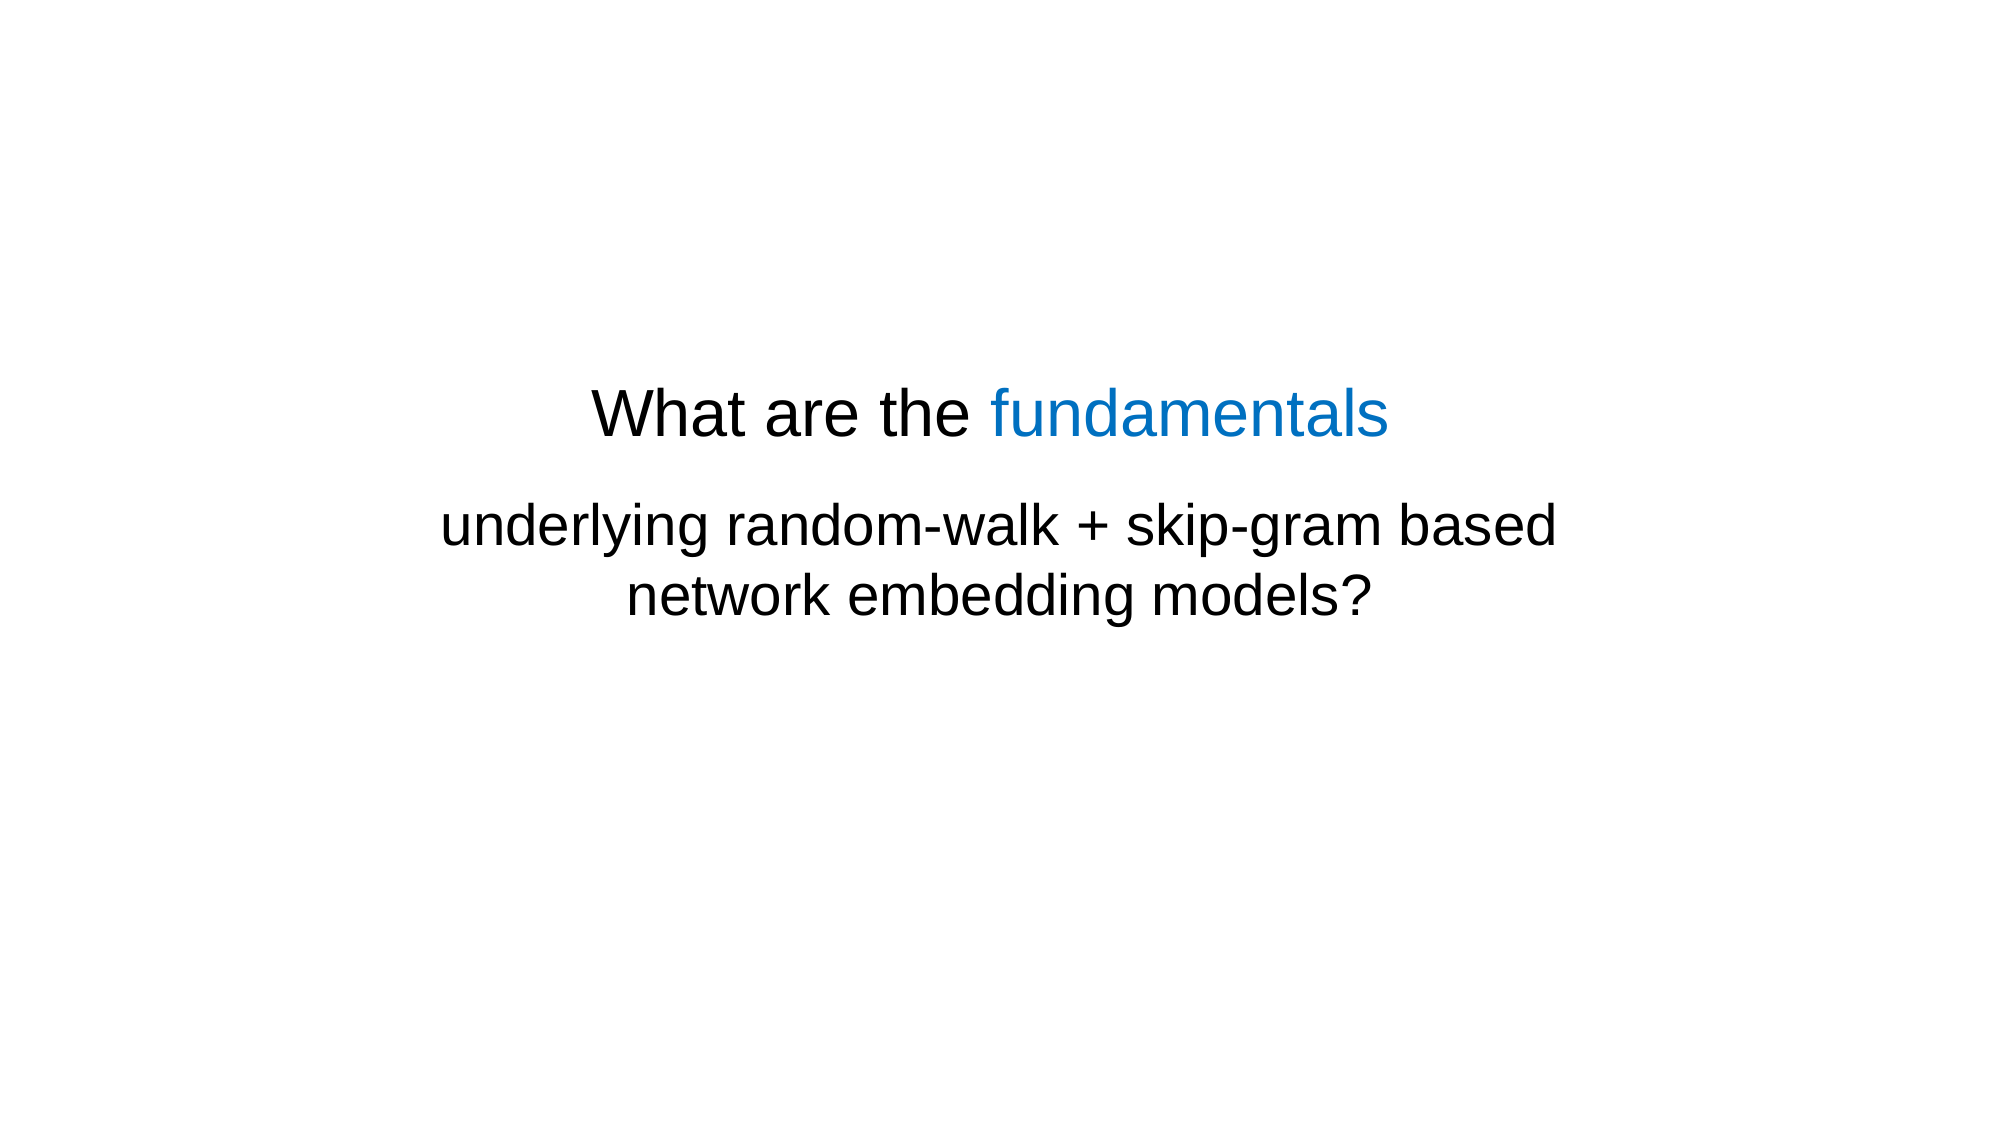

What are the fundamentals
underlying random-walk + skip-gram based network embedding models?